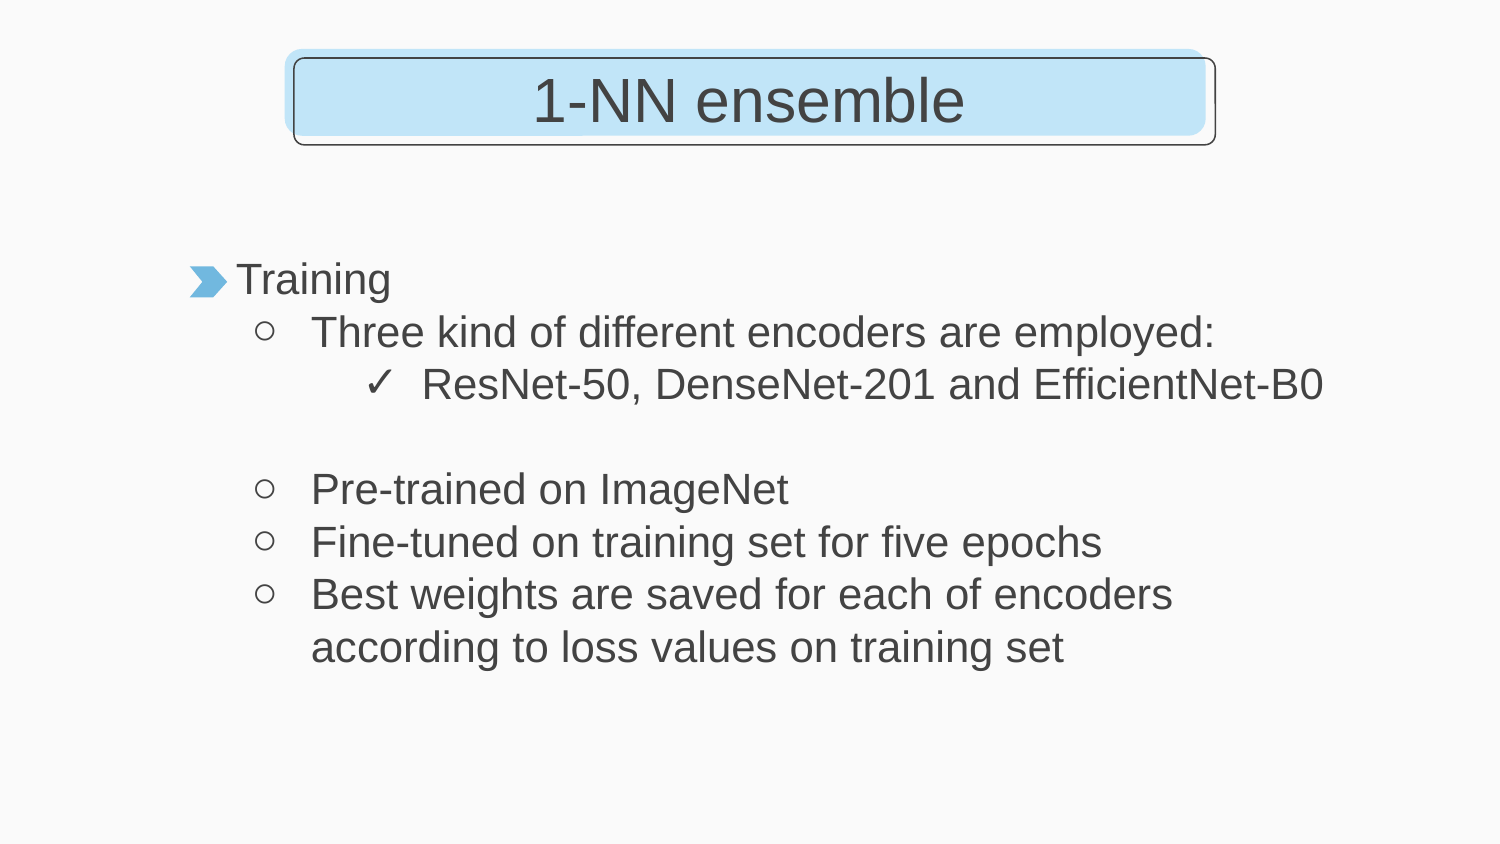

# 1-NN ensemble

Training
Three kind of different encoders are employed:
ResNet-50, DenseNet-201 and EfficientNet-B0

Pre-trained on ImageNet
Fine-tuned on training set for five epochs
Best weights are saved for each of encoders according to loss values on training set